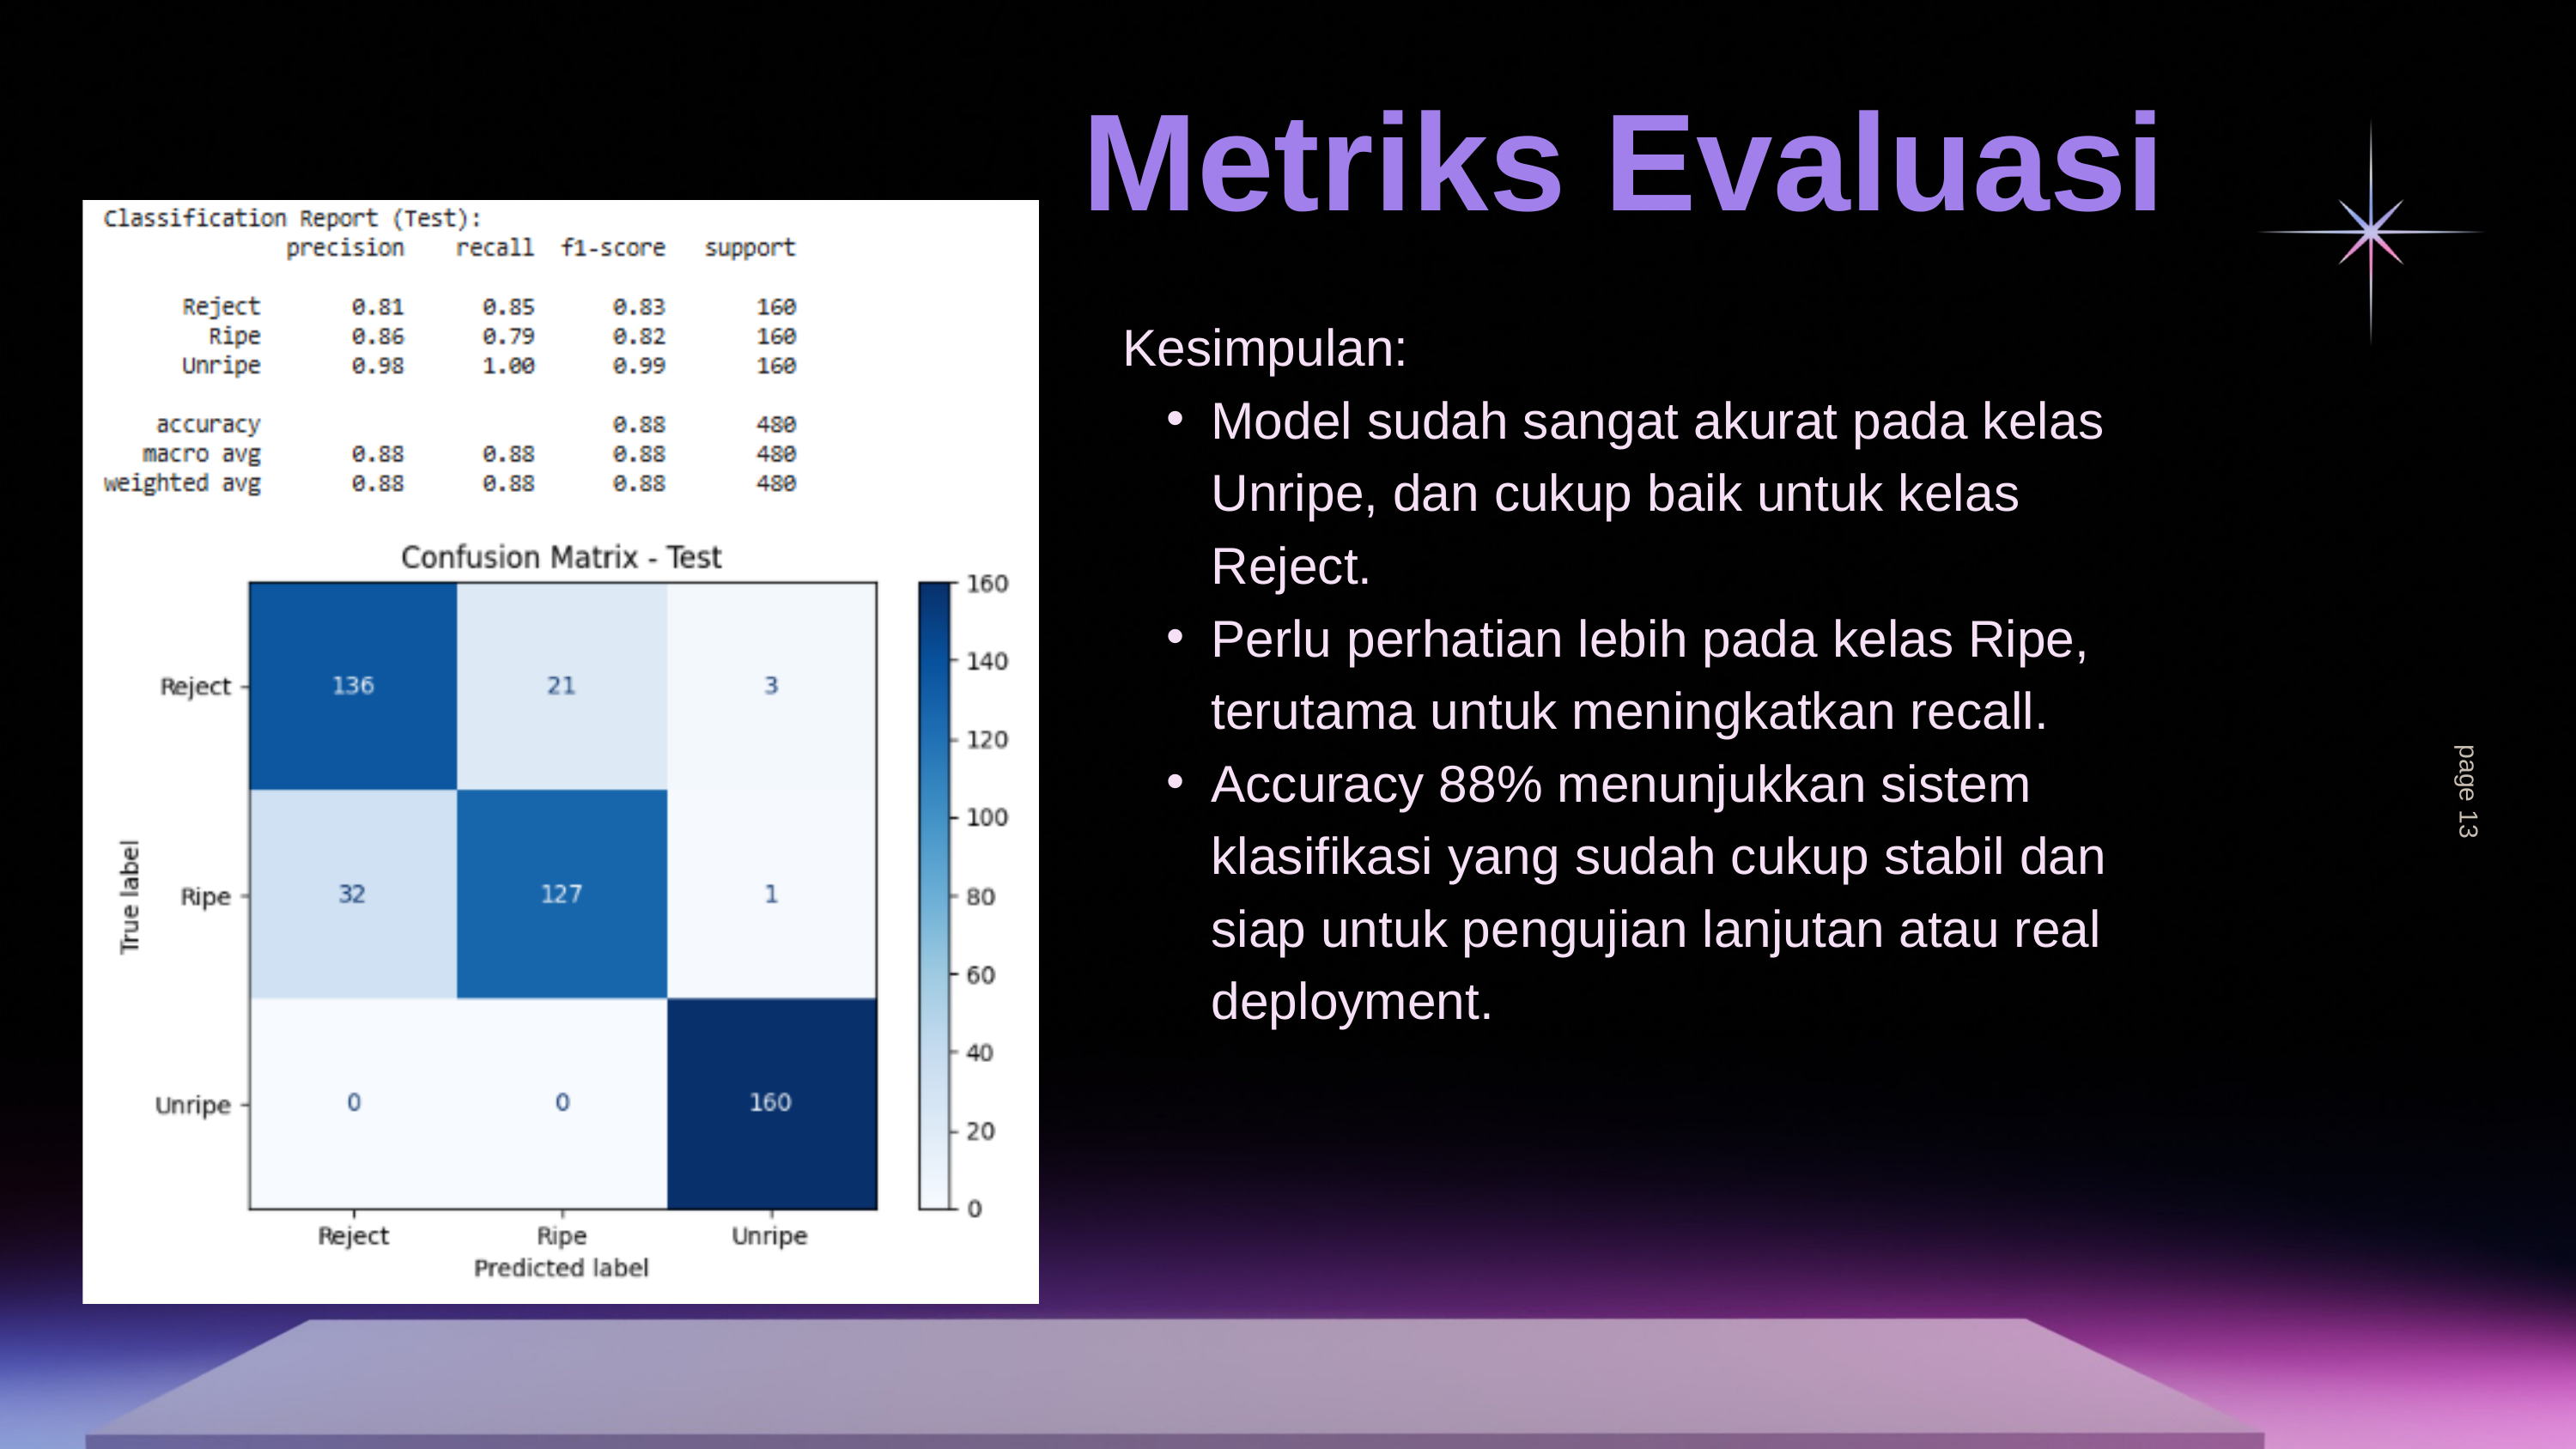

Metriks Evaluasi

Kesimpulan:
Model sudah sangat akurat pada kelas Unripe, dan cukup baik untuk kelas Reject.
Perlu perhatian lebih pada kelas Ripe, terutama untuk meningkatkan recall.
Accuracy 88% menunjukkan sistem klasifikasi yang sudah cukup stabil dan siap untuk pengujian lanjutan atau real deployment.

page 13